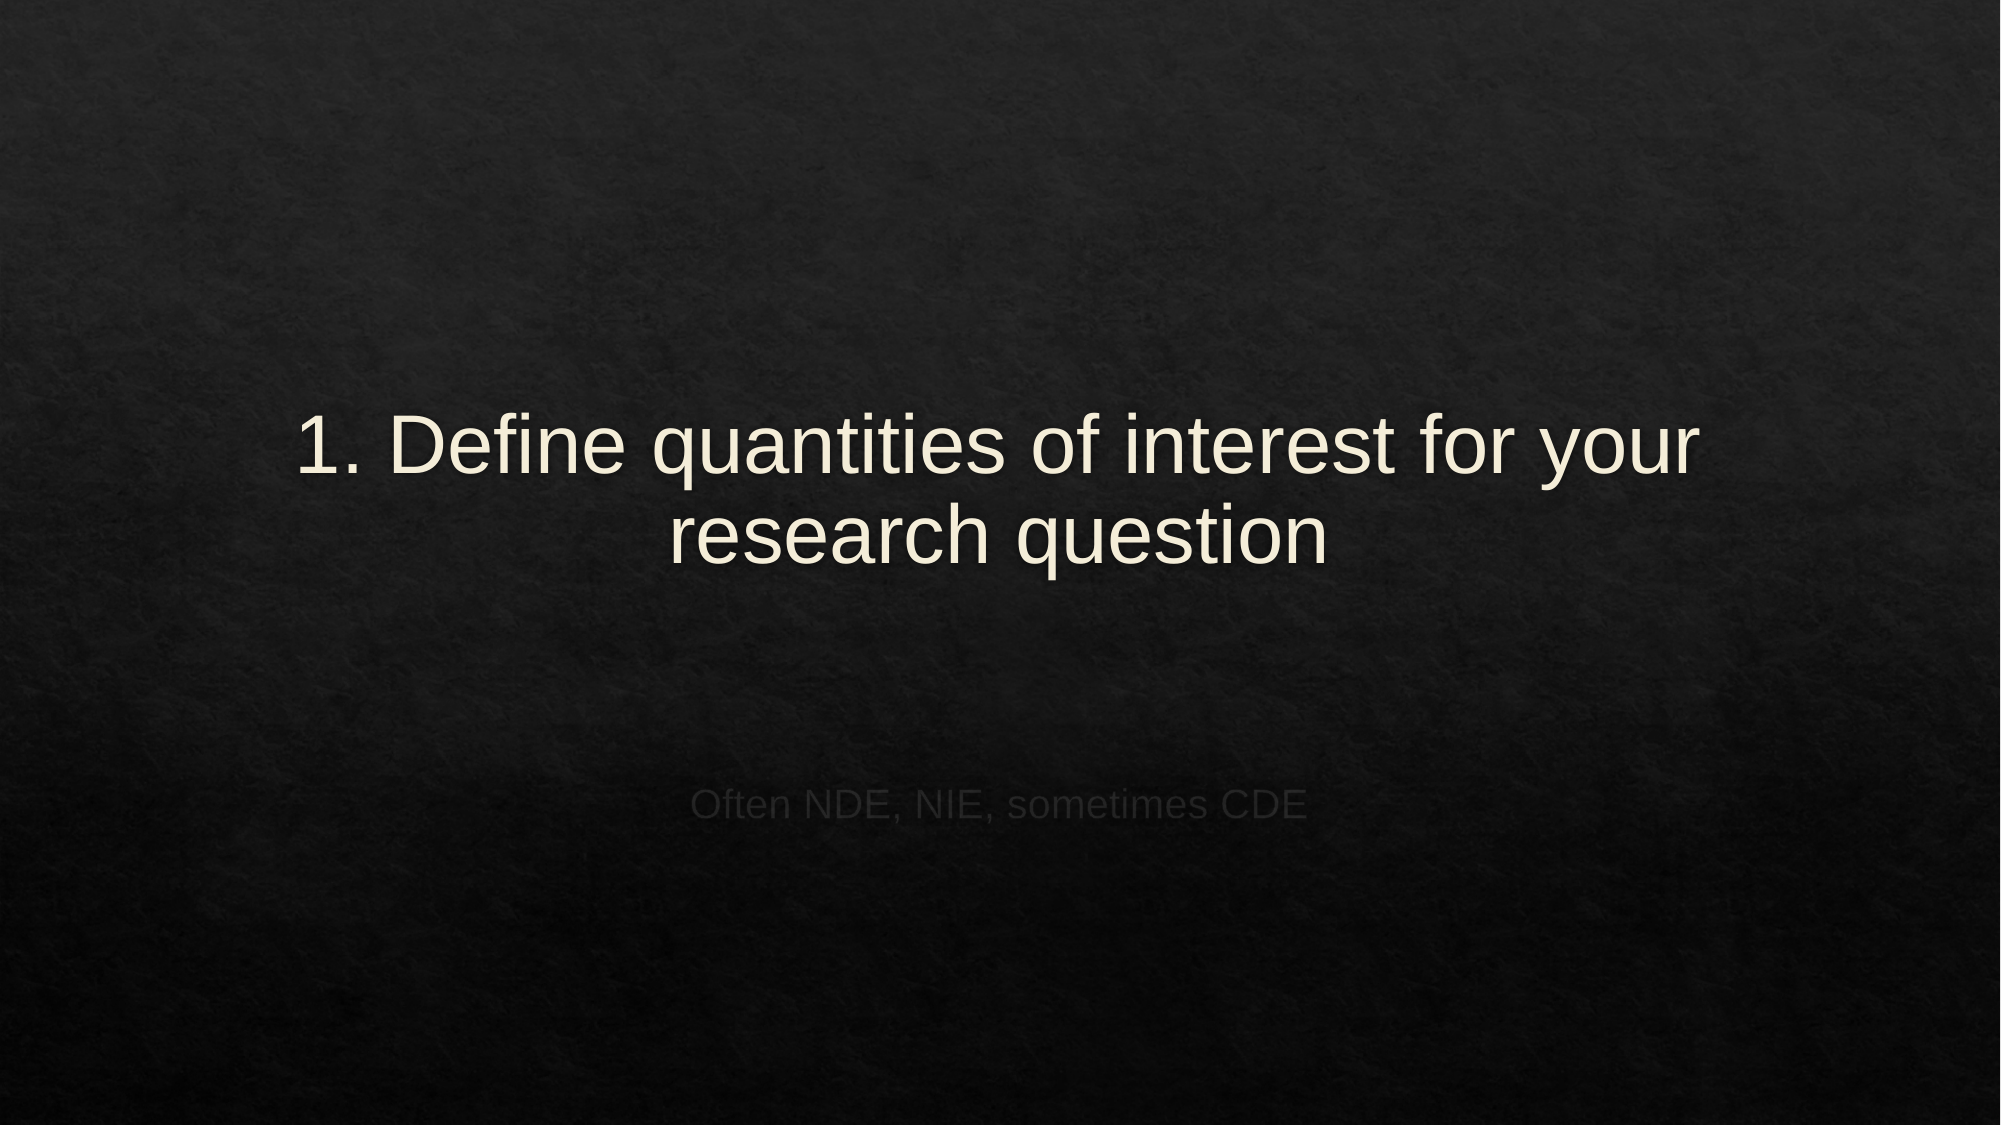

# 1. Define quantities of interest for your research question

Often NDE, NIE, sometimes CDE